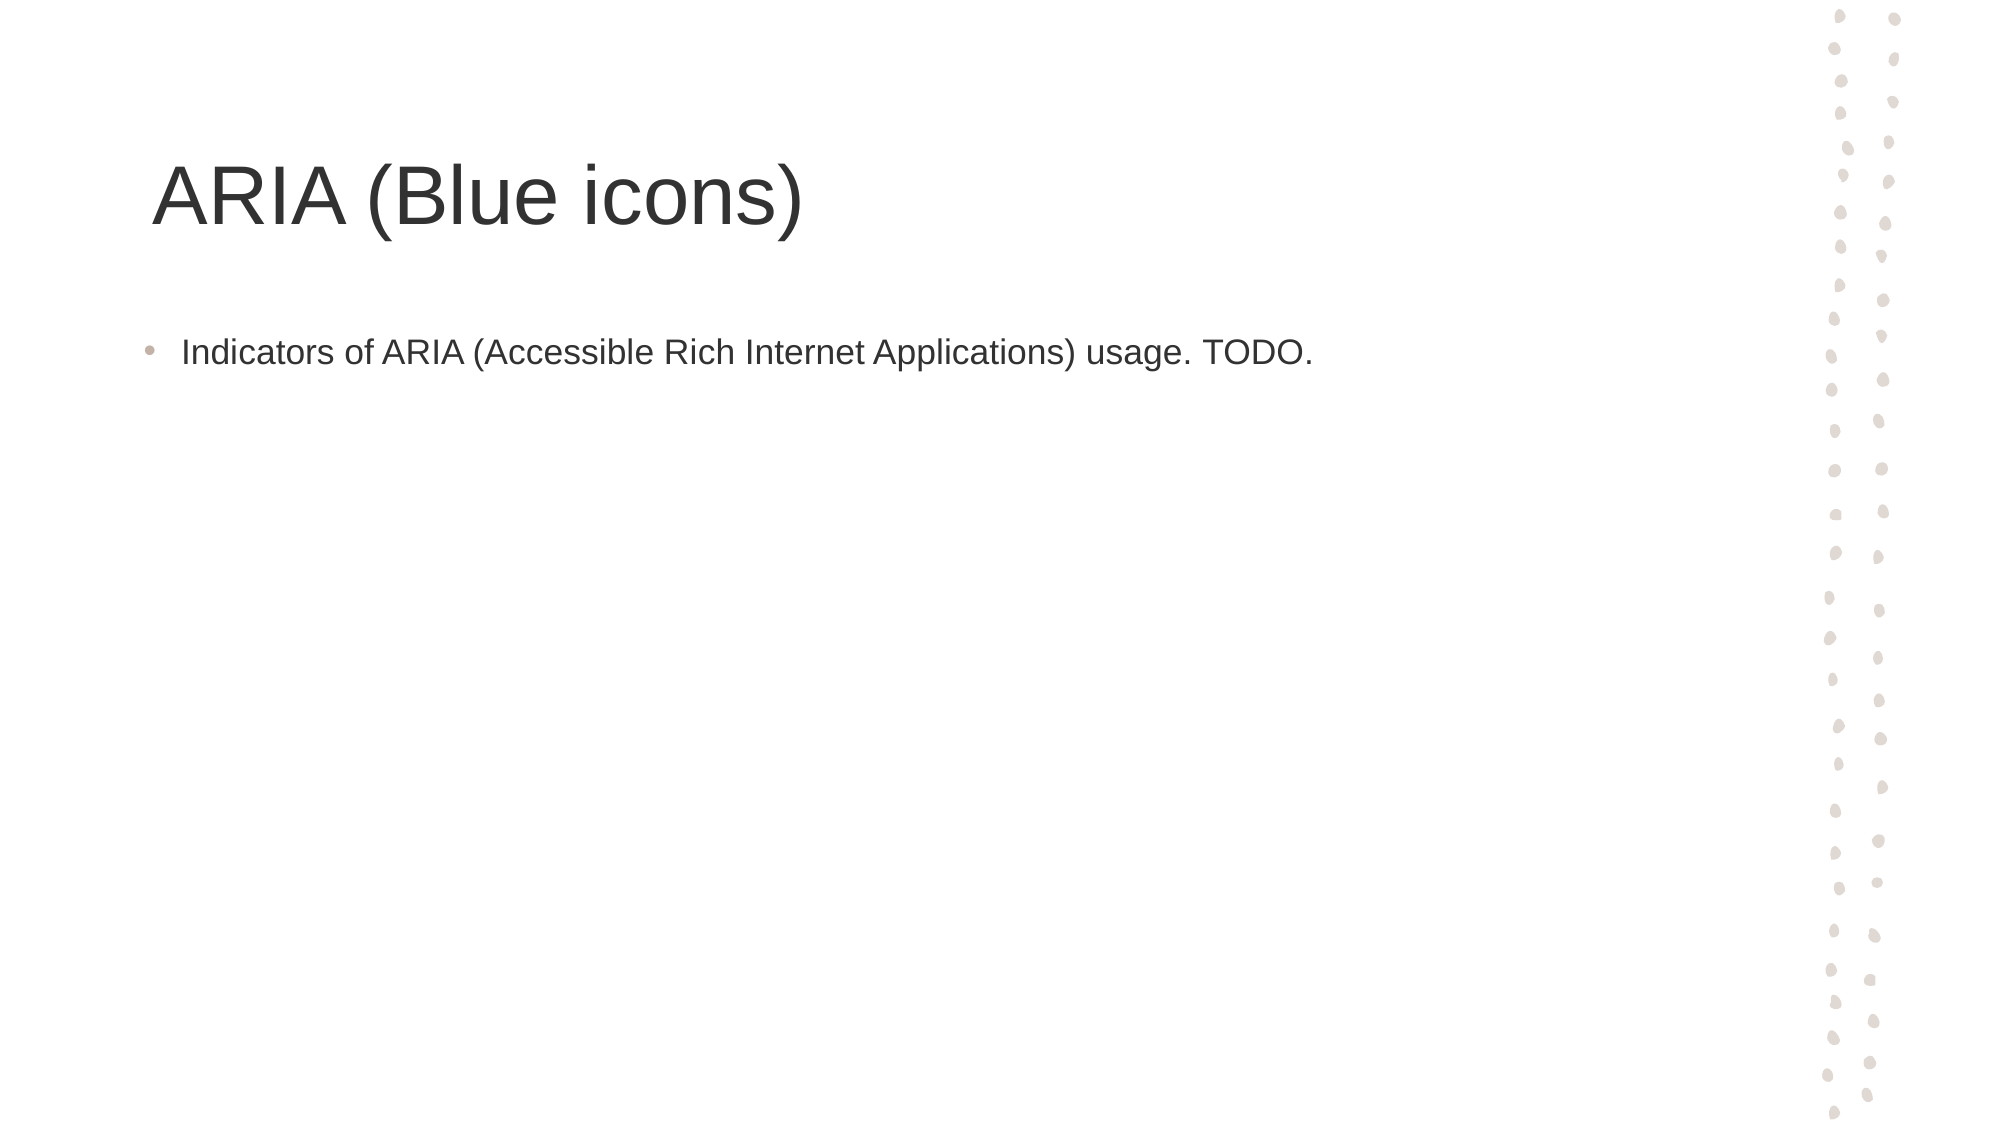

# ARIA (Blue icons)
Indicators of ARIA (Accessible Rich Internet Applications) usage. TODO.